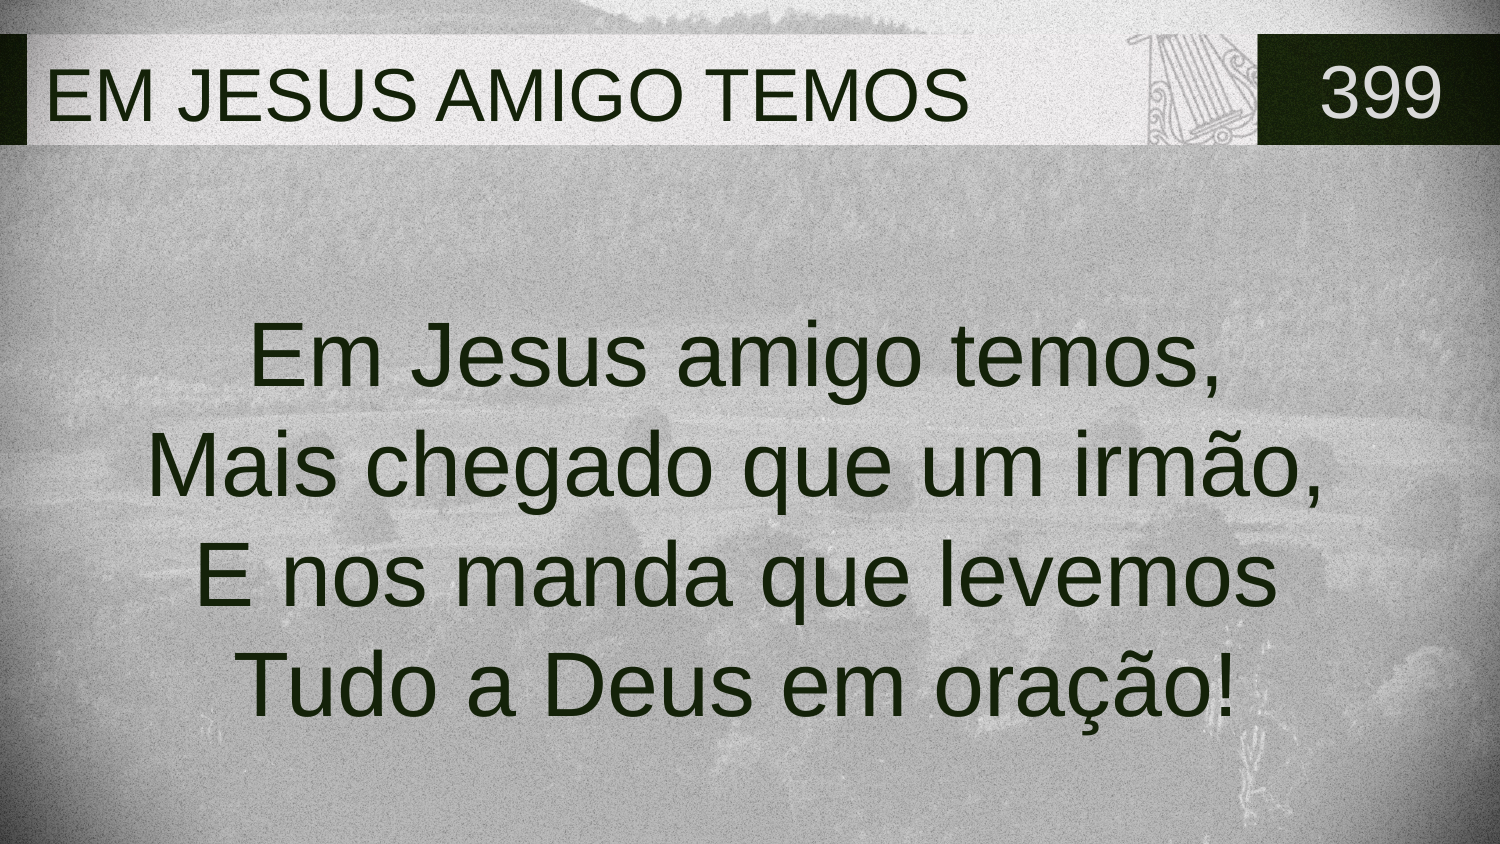

# EM JESUS AMIGO TEMOS
399
Em Jesus amigo temos,
Mais chegado que um irmão,
E nos manda que levemos
Tudo a Deus em oração!